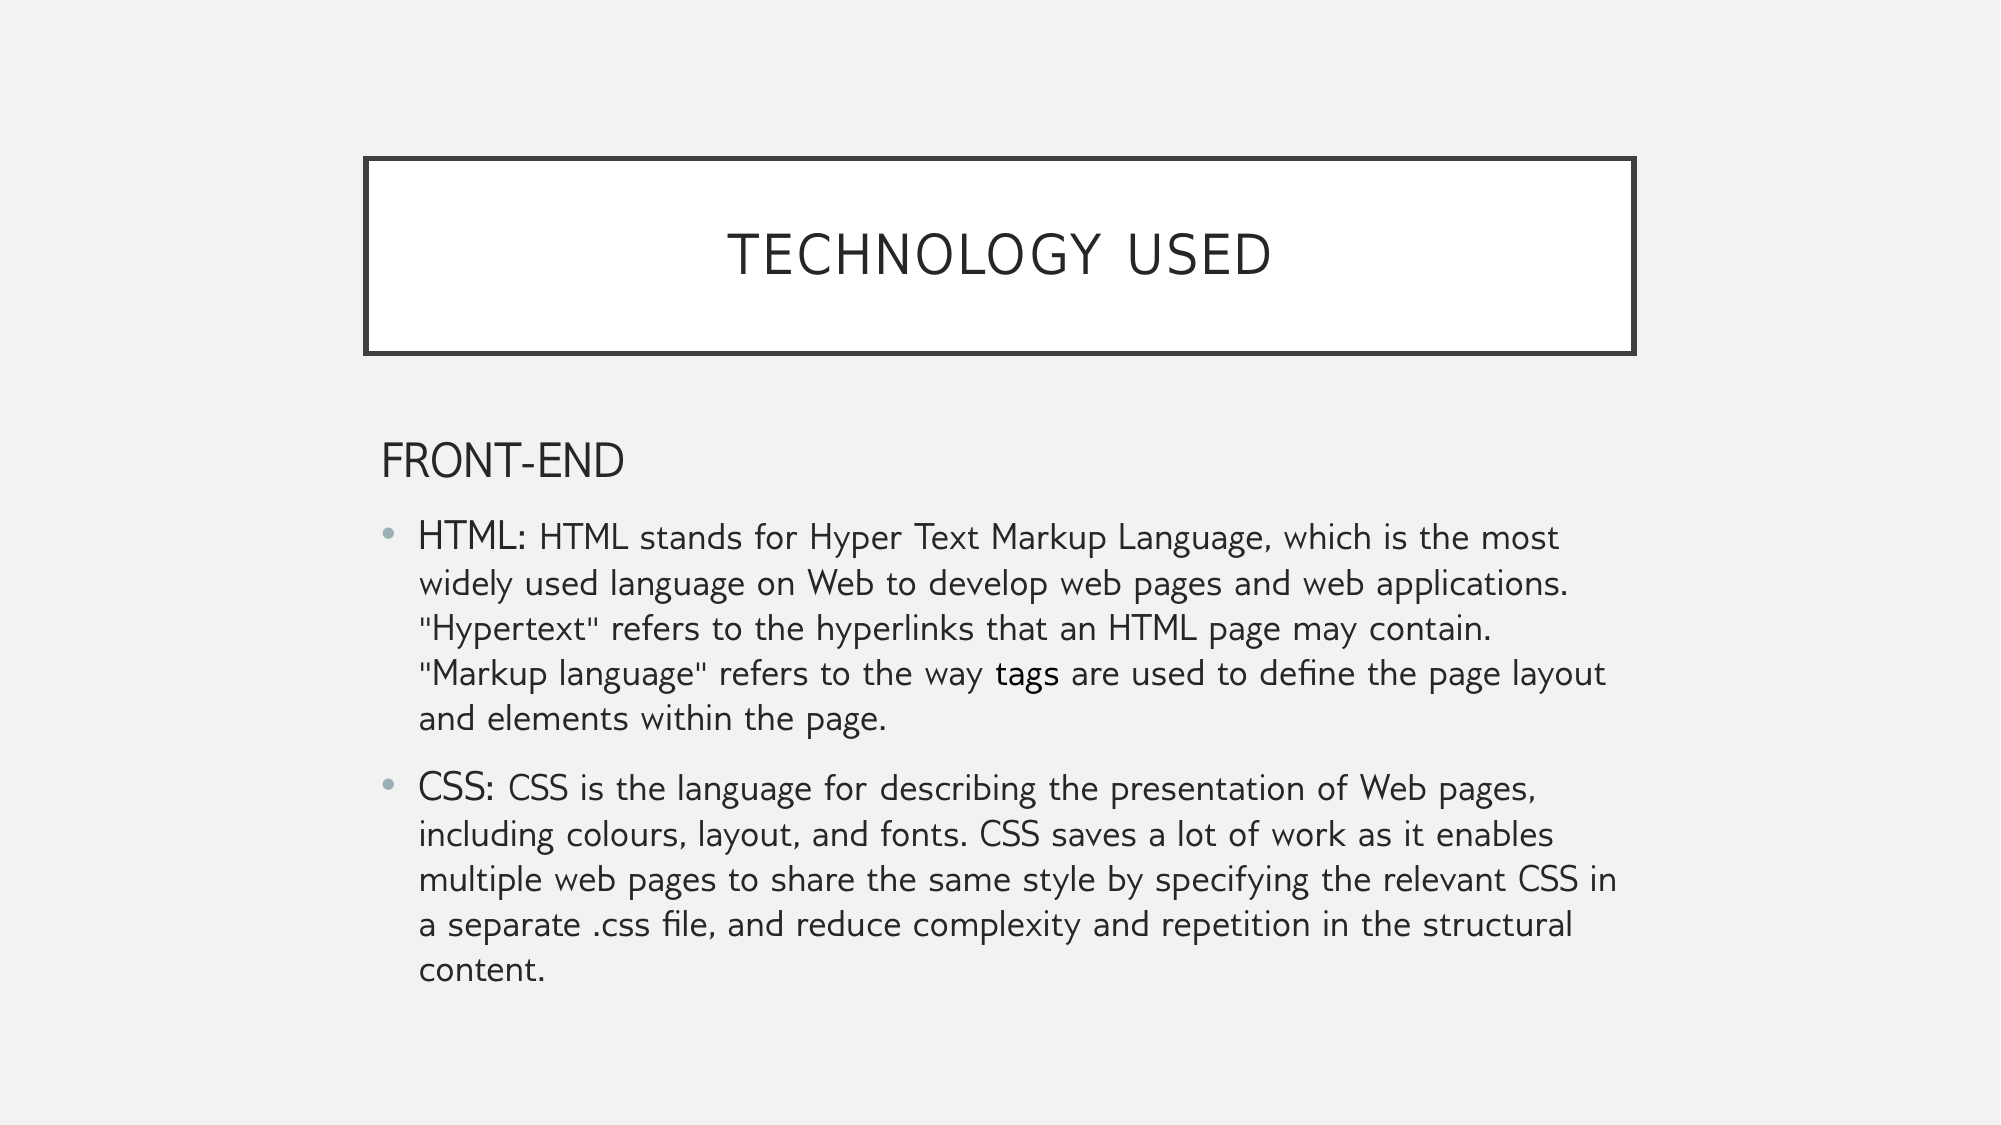

# TECHNOLOGY USED
FRONT-END
HTML: HTML stands for Hyper Text Markup Language, which is the most widely used language on Web to develop web pages and web applications. "Hypertext" refers to the hyperlinks that an HTML page may contain.  "Markup language" refers to the way tags are used to define the page layout and elements within the page.
CSS: CSS is the language for describing the presentation of Web pages, including colours, layout, and fonts. CSS saves a lot of work as it enables multiple web pages to share the same style by specifying the relevant CSS in a separate .css file, and reduce complexity and repetition in the structural content.